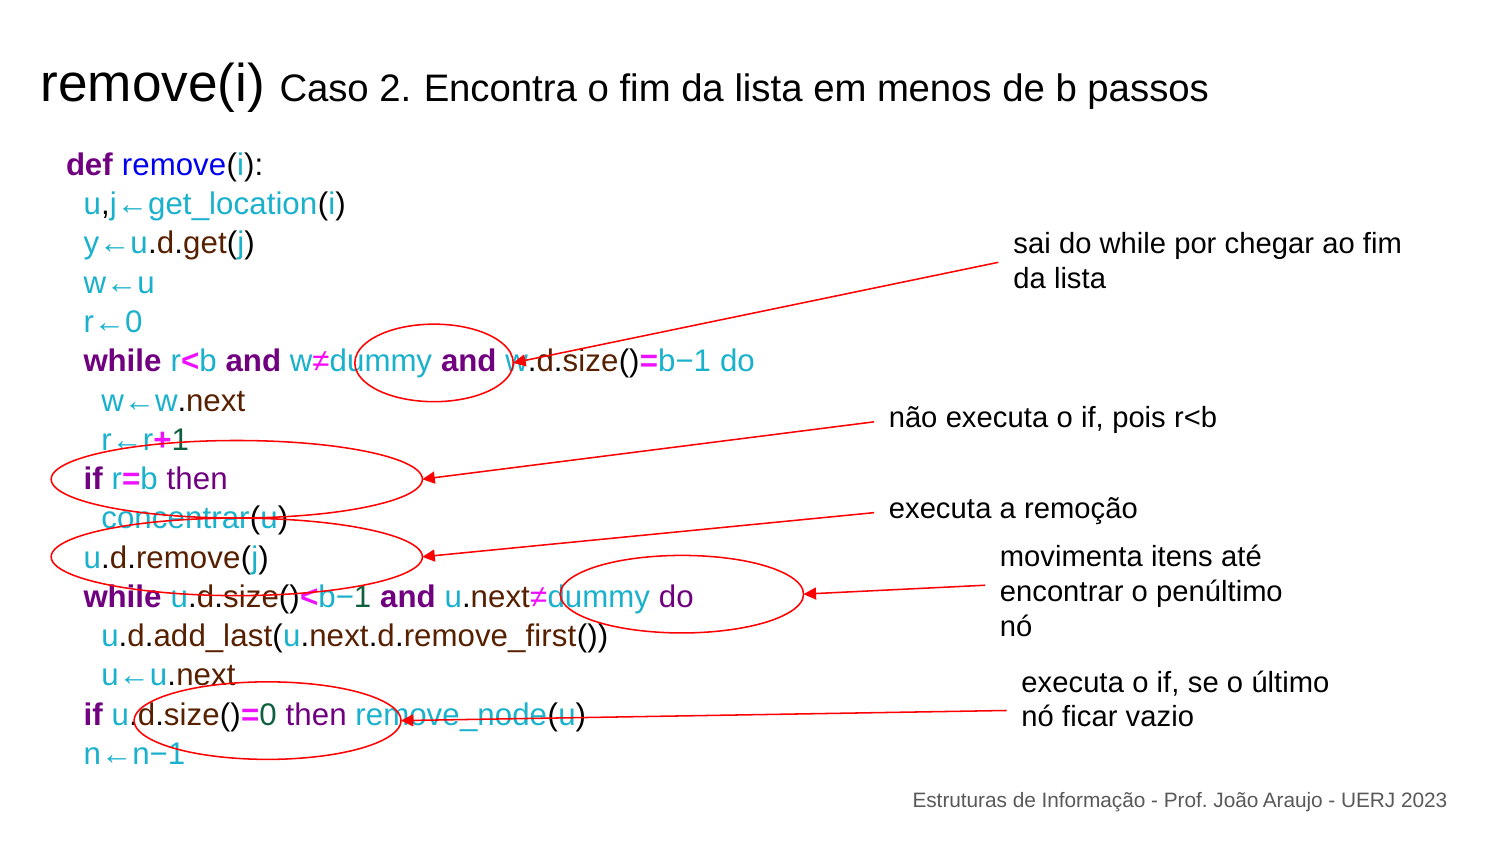

# remove(i) Caso 2. Encontra o fim da lista em menos de b passos
def remove(i):
  u,j←get_location(i)
  y←u.d.get(j)
  w←u
  r←0
  while r<b and w≠dummy and w.d.size()=b−1 do
    w←w.next
    r←r+1
  if r=b then
    concentrar(u)
  u.d.remove(j)
  while u.d.size()<b−1 and u.next≠dummy do
    u.d.add_last(u.next.d.remove_first())
    u←u.next
  if u.d.size()=0 then remove_node(u)
  n←n−1
sai do while por chegar ao fim da lista

não executa o if, pois r<b

executa a remoção

movimenta itens até encontrar o penúltimo nó

executa o if, se o último nó ficar vazio